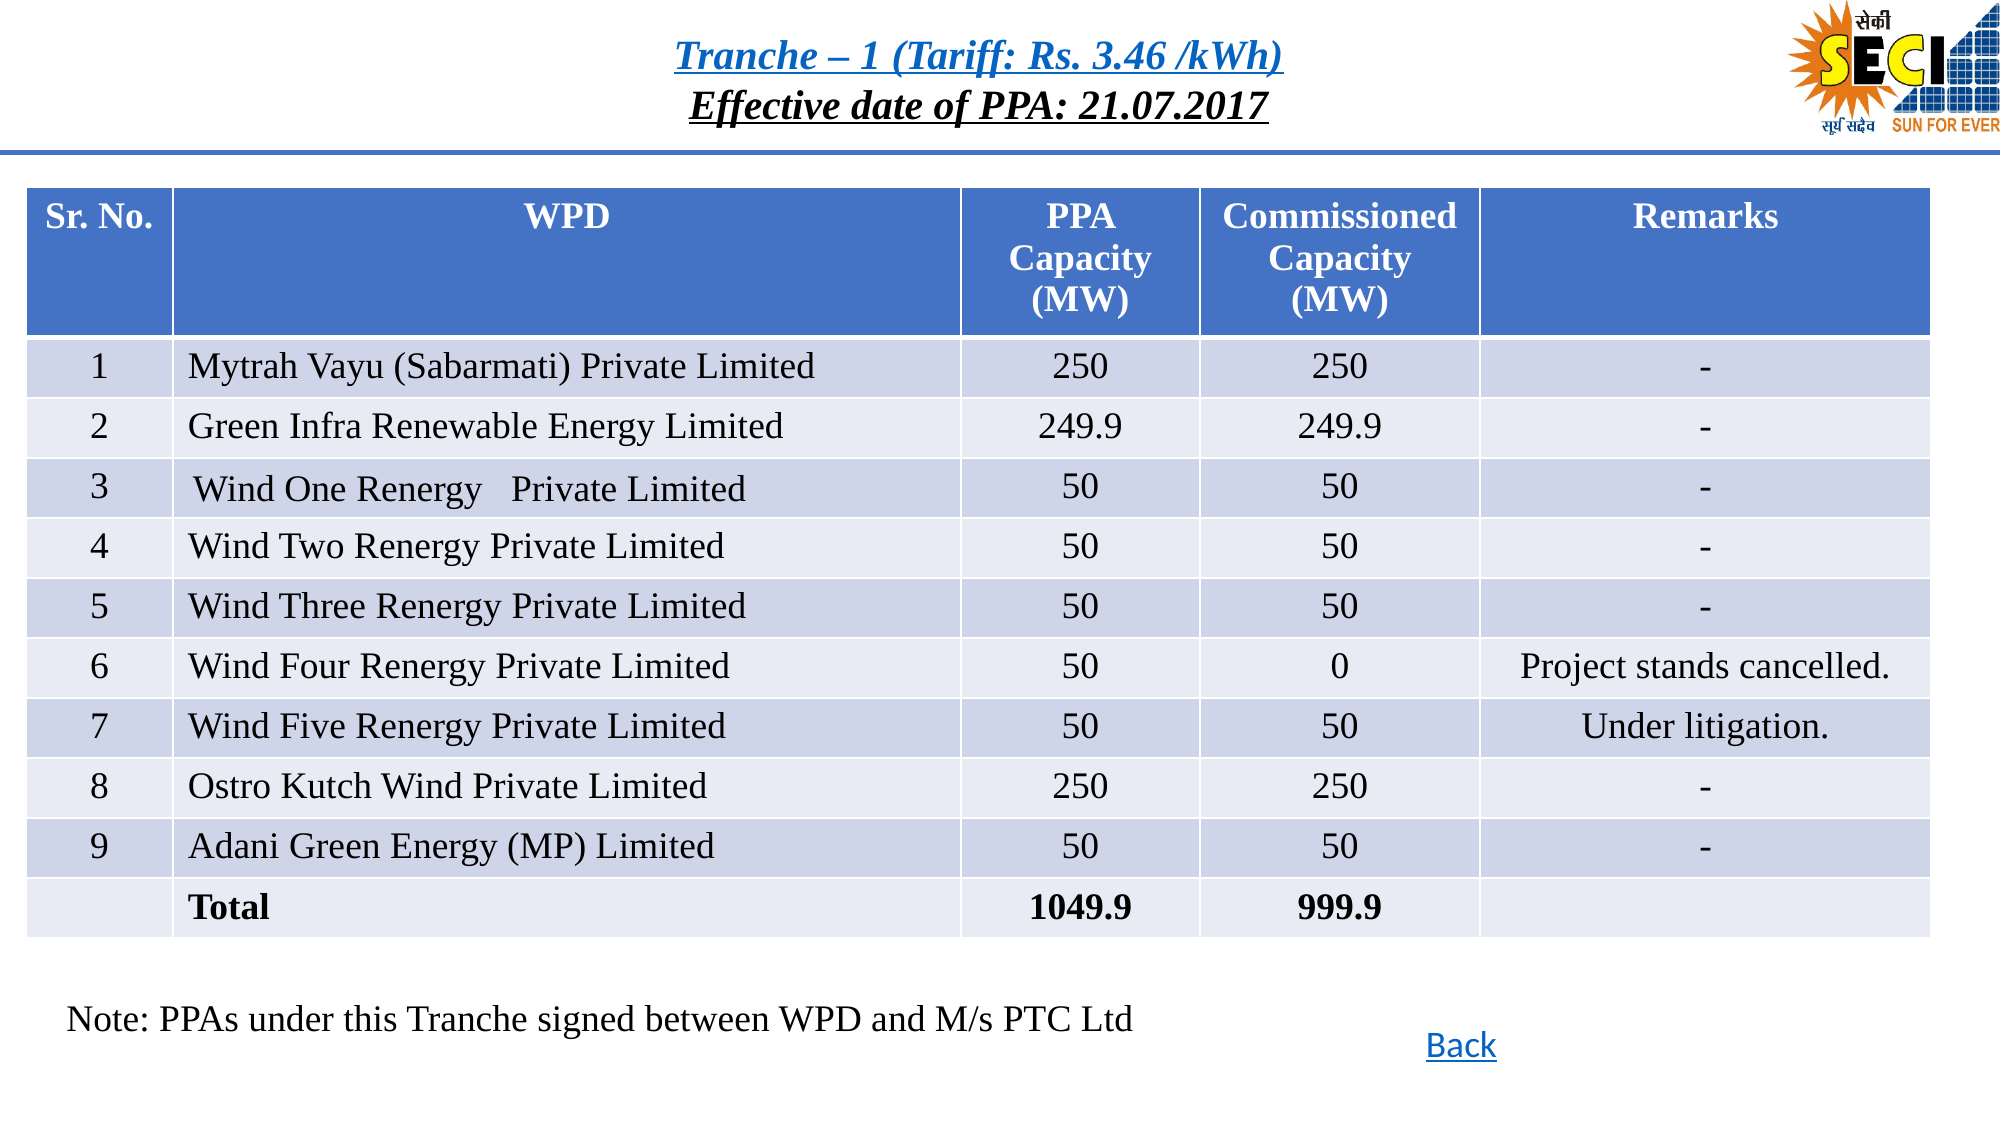

Tranche – 1 (Tariff: Rs. 3.46 /kWh)
Effective date of PPA: 21.07.2017
| Sr. No. | WPD | PPA Capacity (MW) | Commissioned Capacity (MW) | Remarks |
| --- | --- | --- | --- | --- |
| 1 | Mytrah Vayu (Sabarmati) Private Limited | 250 | 250 | - |
| 2 | Green Infra Renewable Energy Limited | 249.9 | 249.9 | - |
| 3 | Wind One Renergy Private Limited | 50 | 50 | - |
| 4 | Wind Two Renergy Private Limited | 50 | 50 | - |
| 5 | Wind Three Renergy Private Limited | 50 | 50 | - |
| 6 | Wind Four Renergy Private Limited | 50 | 0 | Project stands cancelled. |
| 7 | Wind Five Renergy Private Limited | 50 | 50 | Under litigation. |
| 8 | Ostro Kutch Wind Private Limited | 250 | 250 | - |
| 9 | Adani Green Energy (MP) Limited | 50 | 50 | - |
|  | Total | 1049.9 | 999.9 |  |

Note: PPAs under this Tranche signed between WPD and M/s PTC Ltd
Back